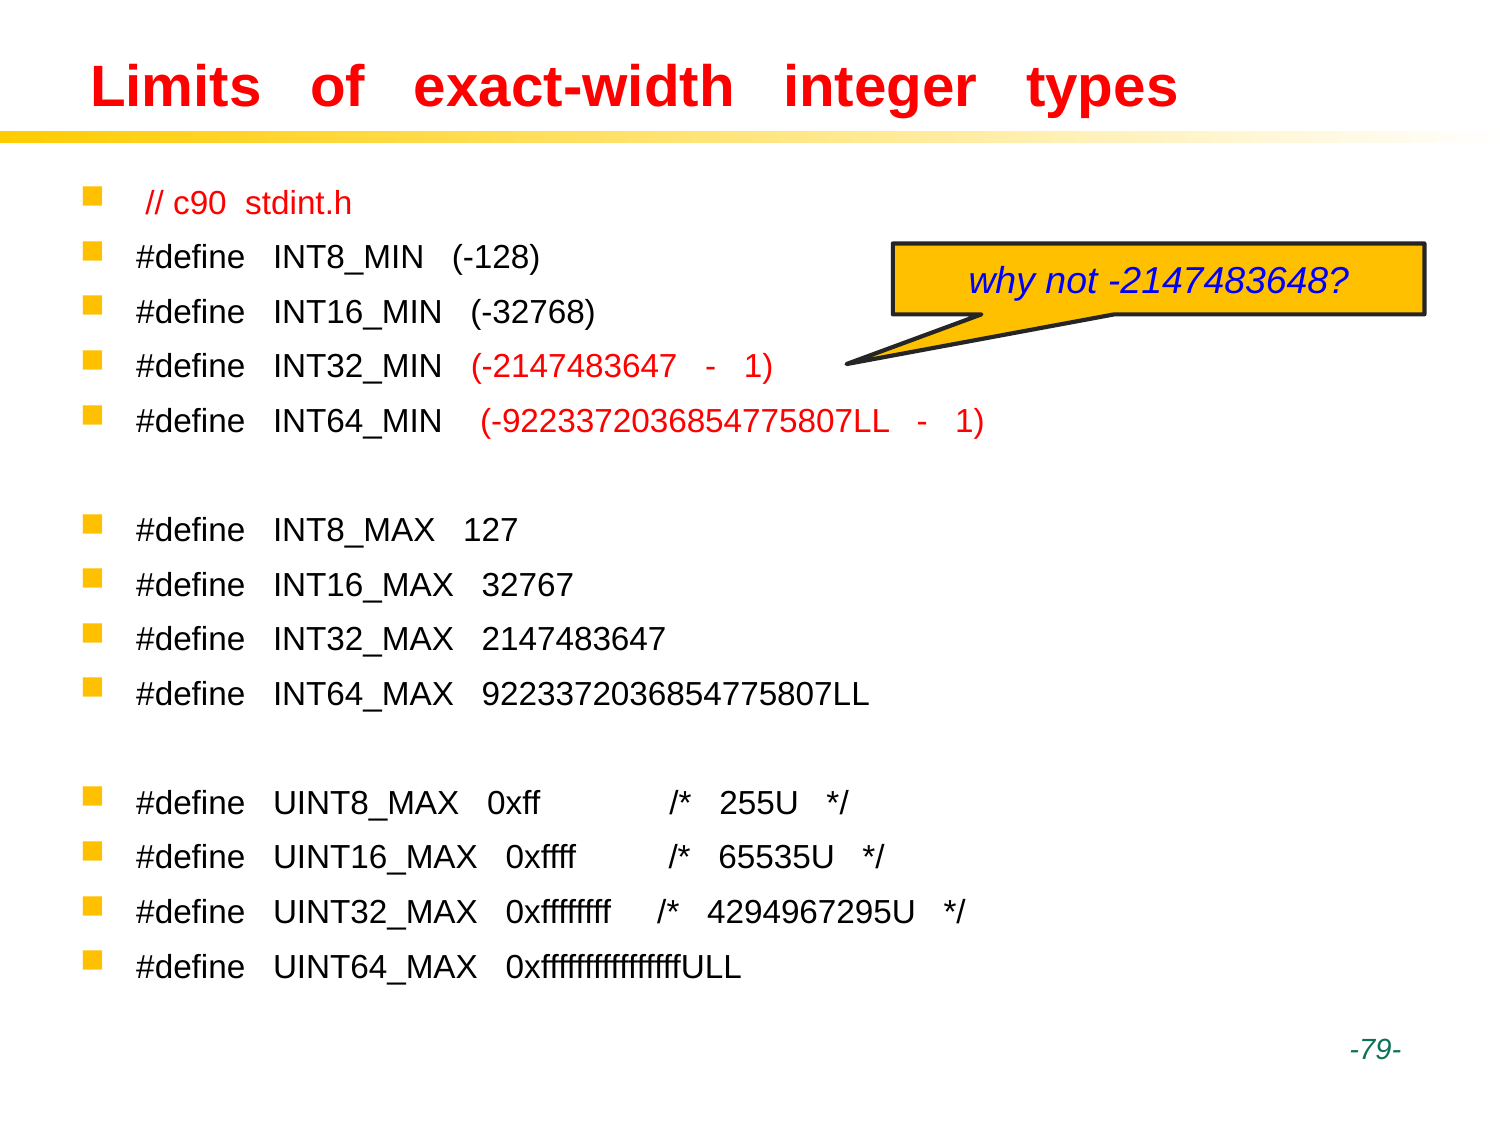

# Limits   of   exact-width   integer   types
 // c90  stdint.h
#define   INT8_MIN   (-128)
#define   INT16_MIN   (-32768)
#define   INT32_MIN   (-2147483647   -   1)
#define   INT64_MIN    (-9223372036854775807LL   -   1)

#define   INT8_MAX   127
#define   INT16_MAX   32767
#define   INT32_MAX   2147483647
#define   INT64_MAX   9223372036854775807LL

#define   UINT8_MAX   0xff              /*   255U   */
#define   UINT16_MAX   0xffff          /*   65535U   */
#define   UINT32_MAX   0xffffffff     /*   4294967295U   */
#define   UINT64_MAX   0xffffffffffffffffULL

why not -2147483648?
 -79-